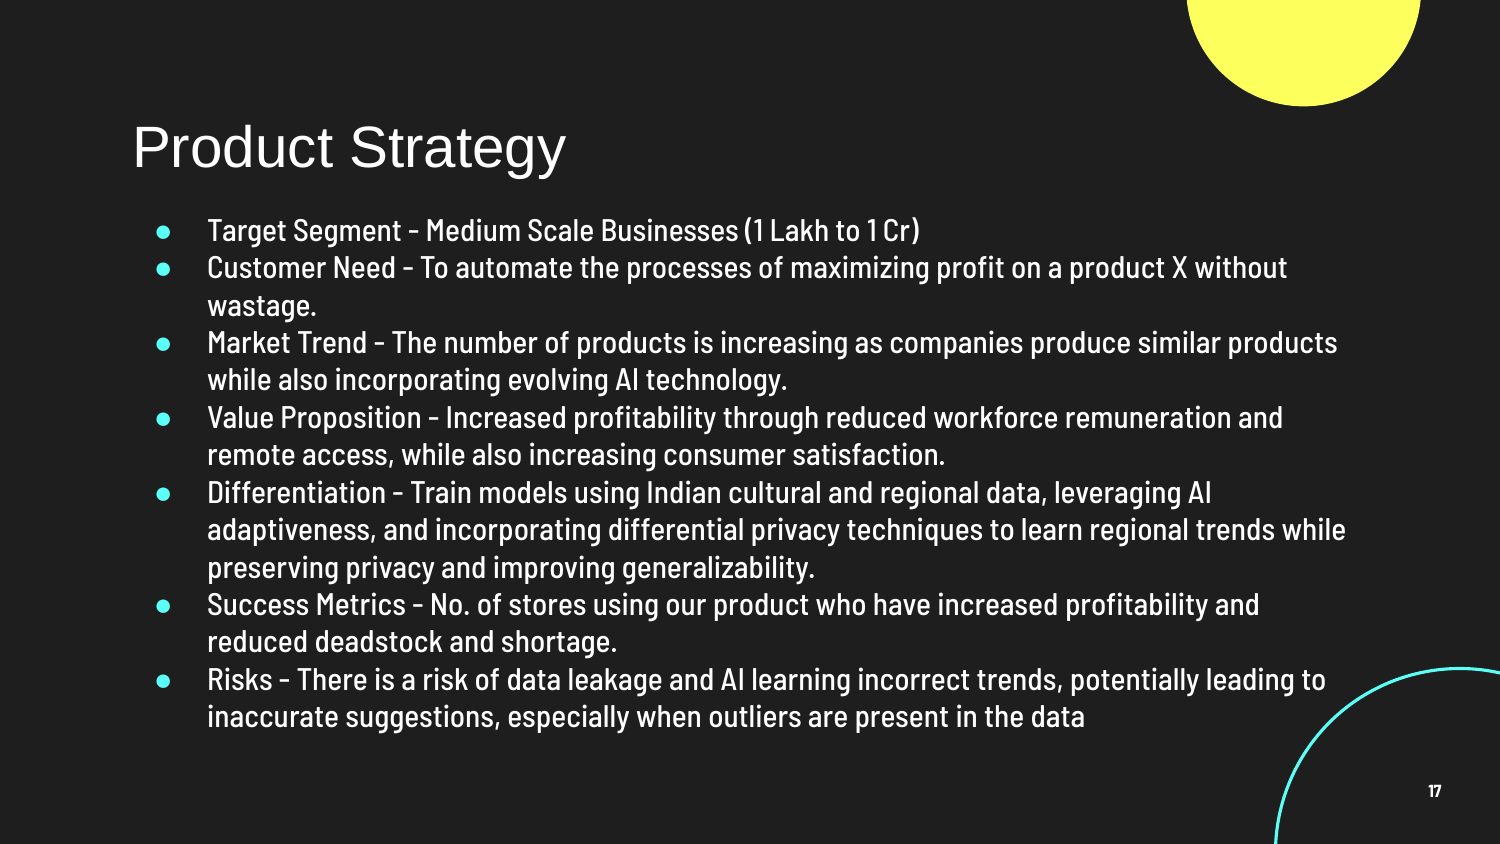

# Product Strategy
Target Segment - Medium Scale Businesses (1 Lakh to 1 Cr)
Customer Need - To automate the processes of maximizing profit on a product X without wastage.
Market Trend - The number of products is increasing as companies produce similar products while also incorporating evolving AI technology.
Value Proposition - Increased profitability through reduced workforce remuneration and remote access, while also increasing consumer satisfaction.
Differentiation - Train models using Indian cultural and regional data, leveraging AI adaptiveness, and incorporating differential privacy techniques to learn regional trends while preserving privacy and improving generalizability.
Success Metrics - No. of stores using our product who have increased profitability and reduced deadstock and shortage.
Risks - There is a risk of data leakage and AI learning incorrect trends, potentially leading to inaccurate suggestions, especially when outliers are present in the data
17